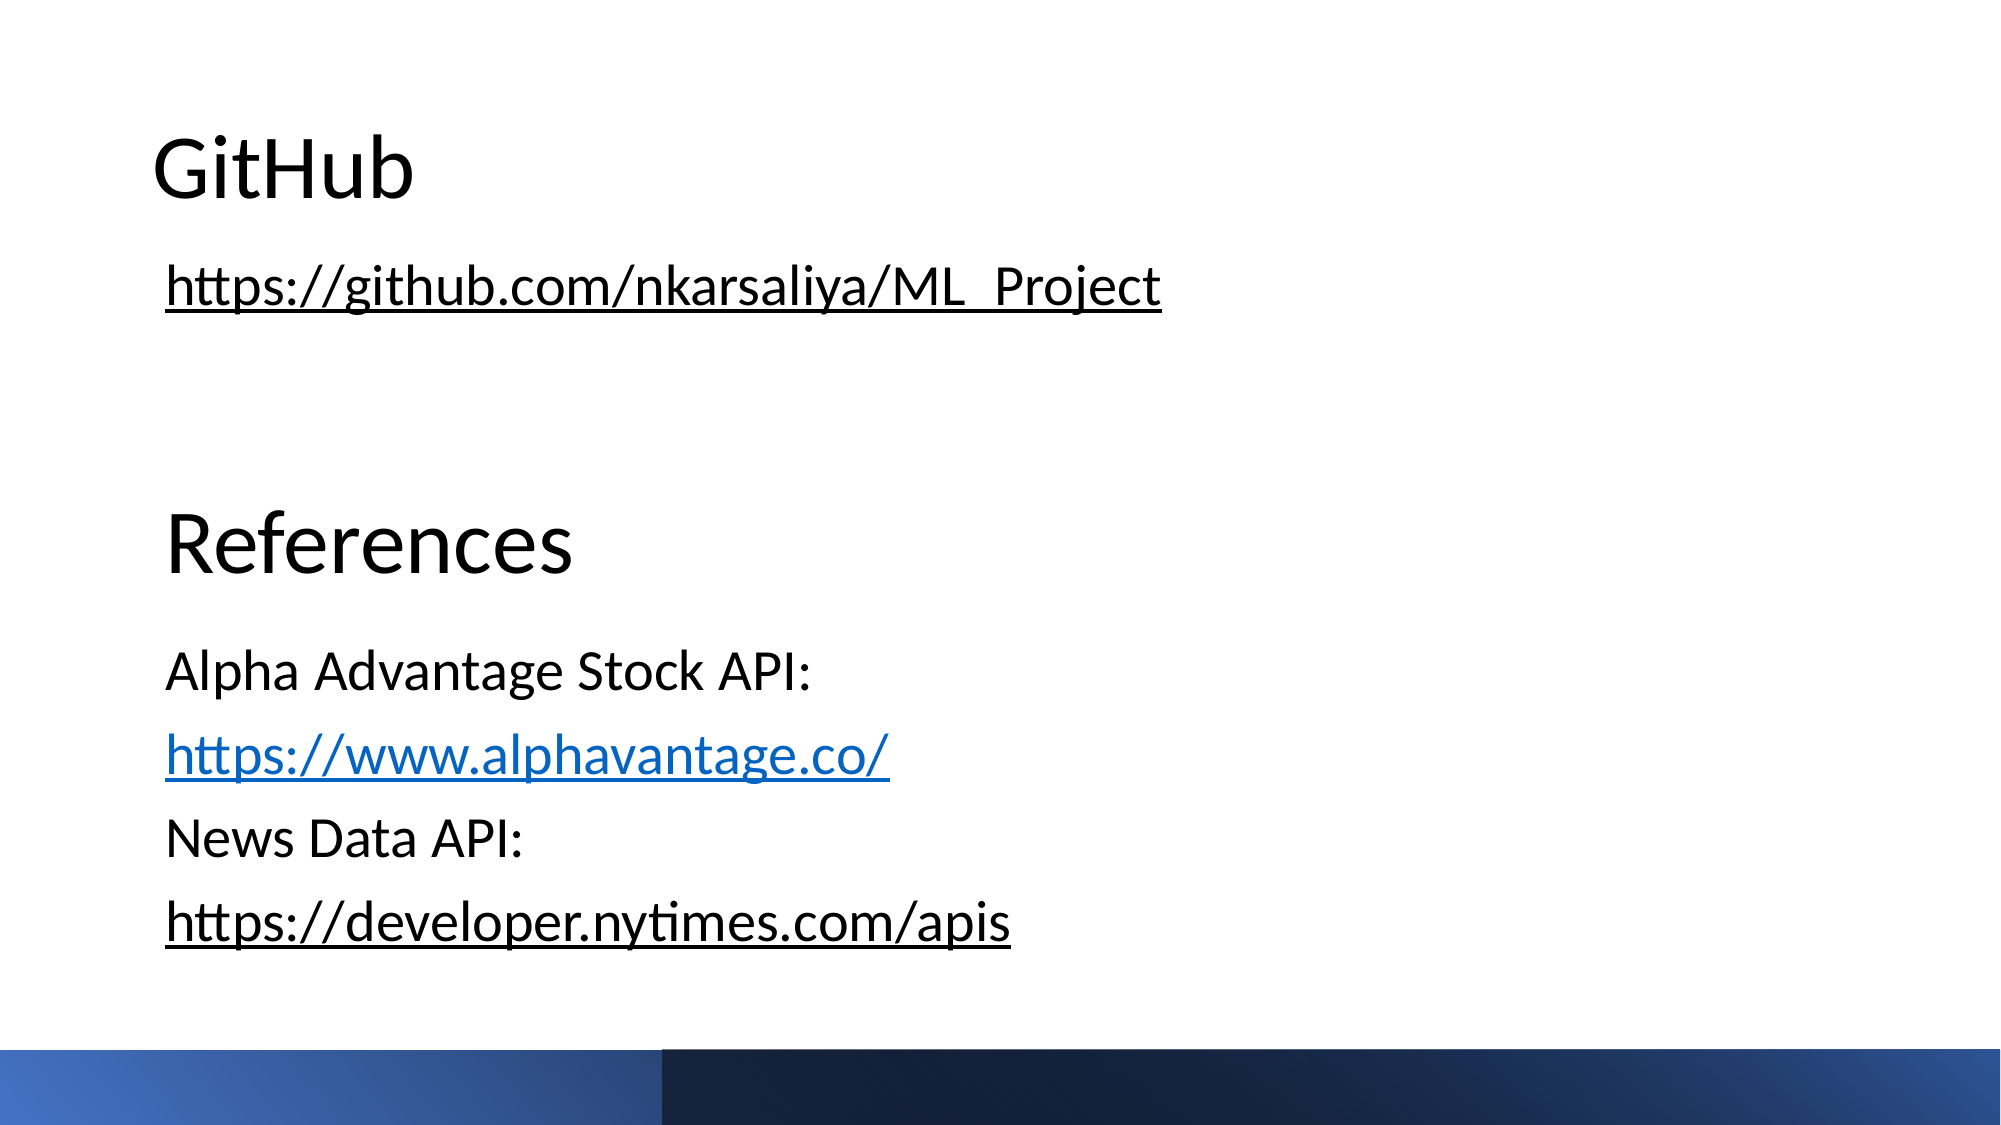

# GitHub
https://github.com/nkarsaliya/ML_Project
References
Alpha Advantage Stock API:
https://www.alphavantage.co/
News Data API:
https://developer.nytimes.com/apis